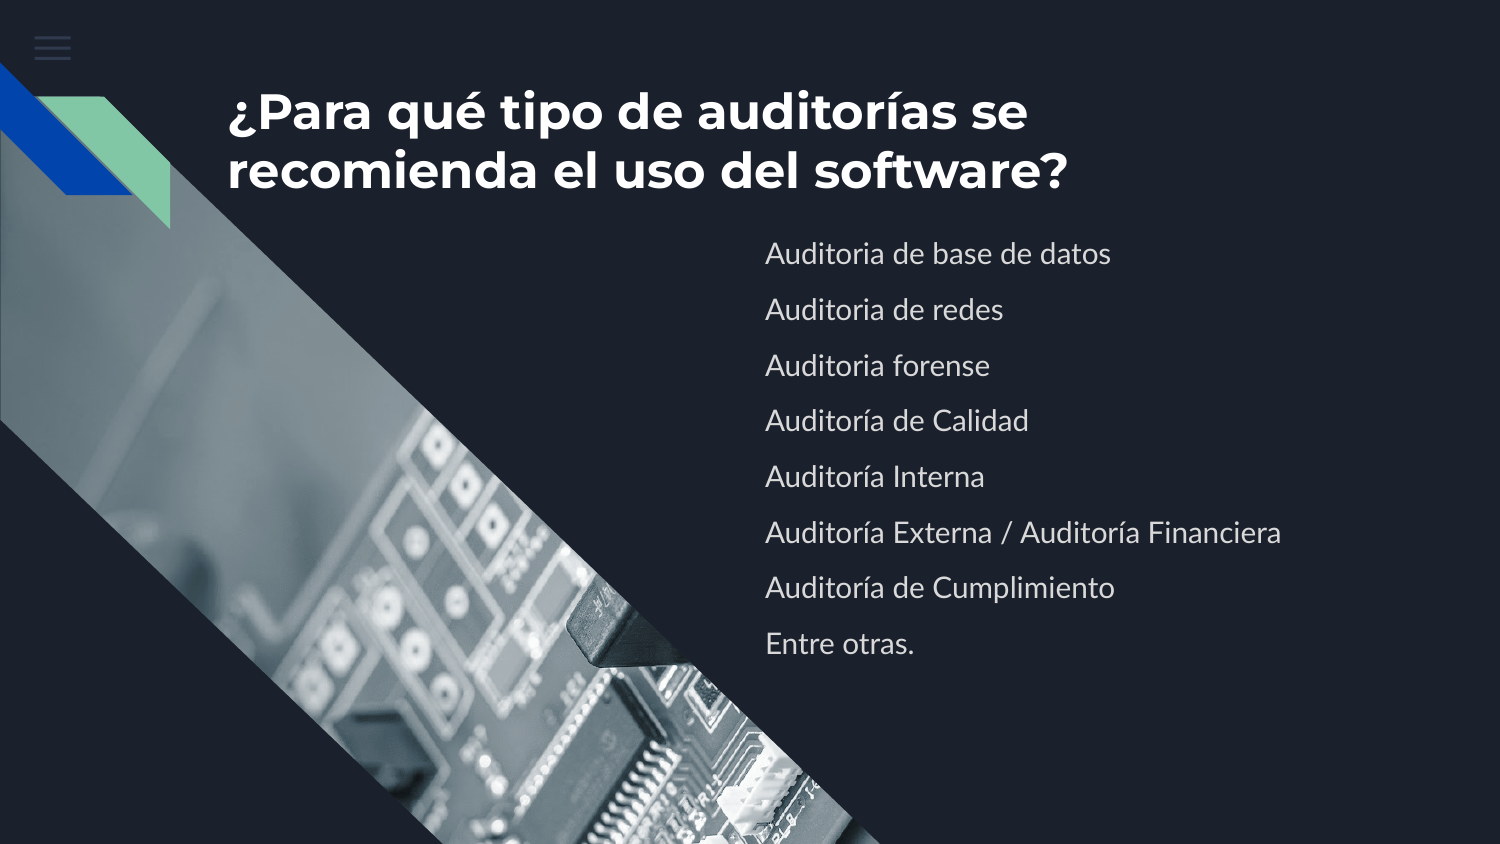

# ¿Para qué tipo de auditorías se recomienda el uso del software?
Auditoria de base de datos
Auditoria de redes
Auditoria forense
Auditoría de Calidad
Auditoría Interna
Auditoría Externa / Auditoría Financiera
Auditoría de Cumplimiento
Entre otras.